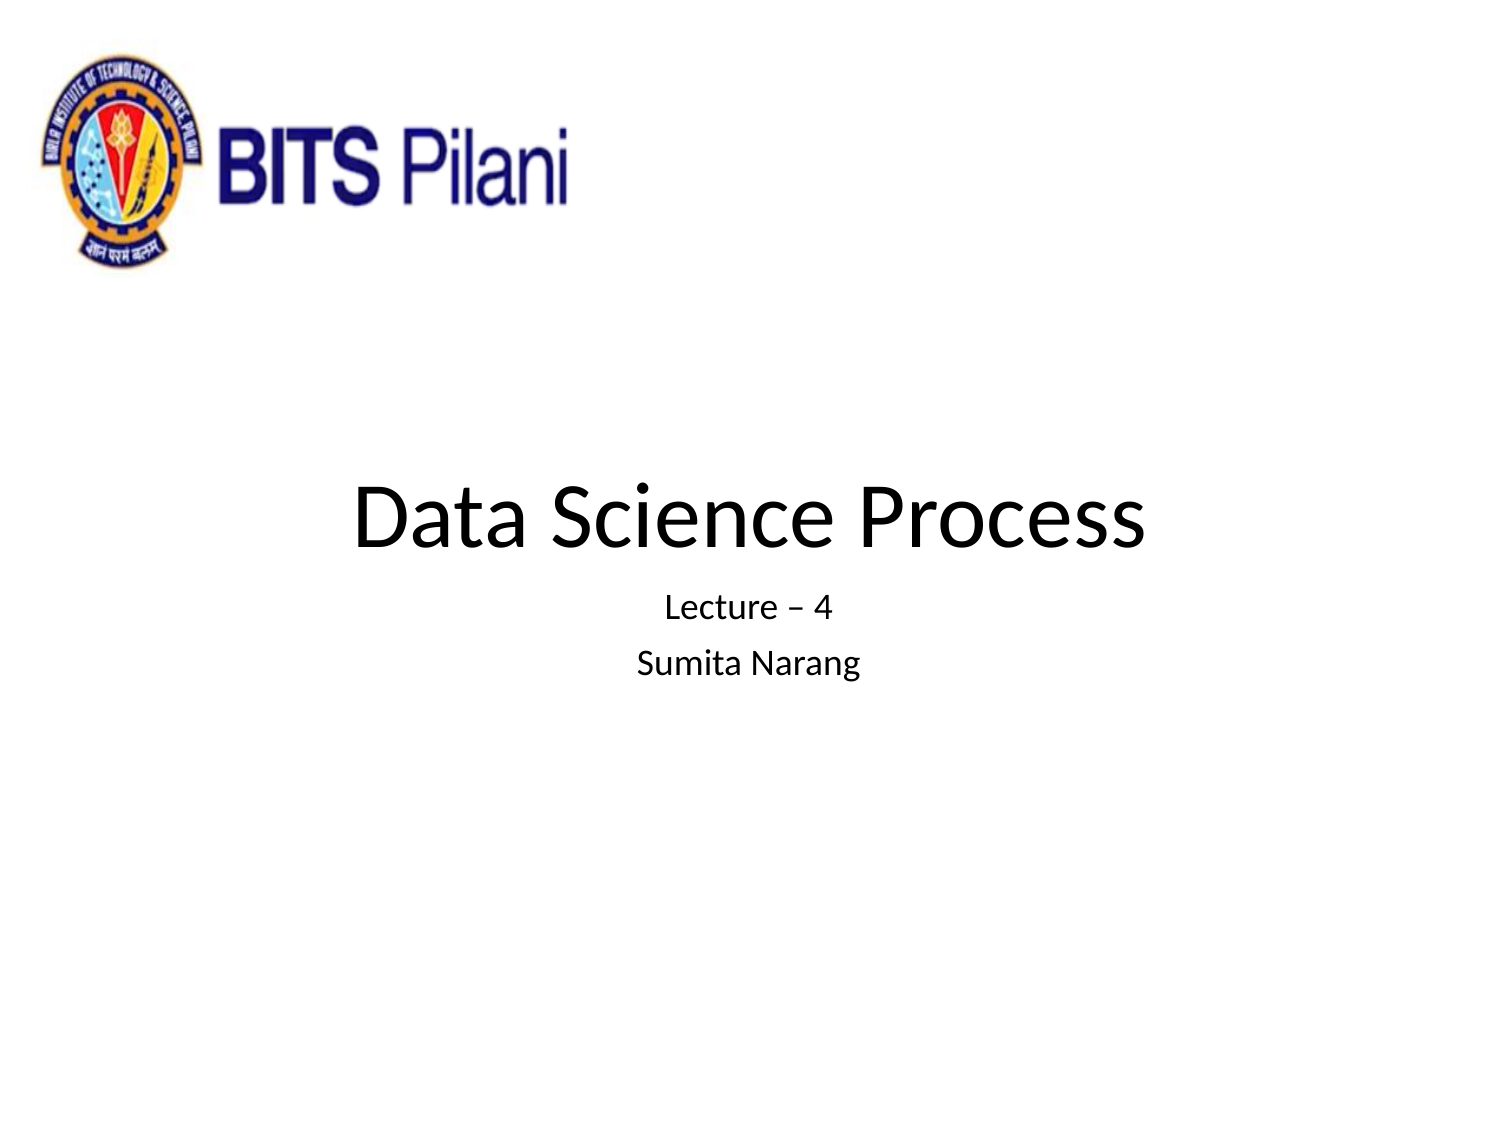

# Data Science Process
Lecture – 4
Sumita Narang